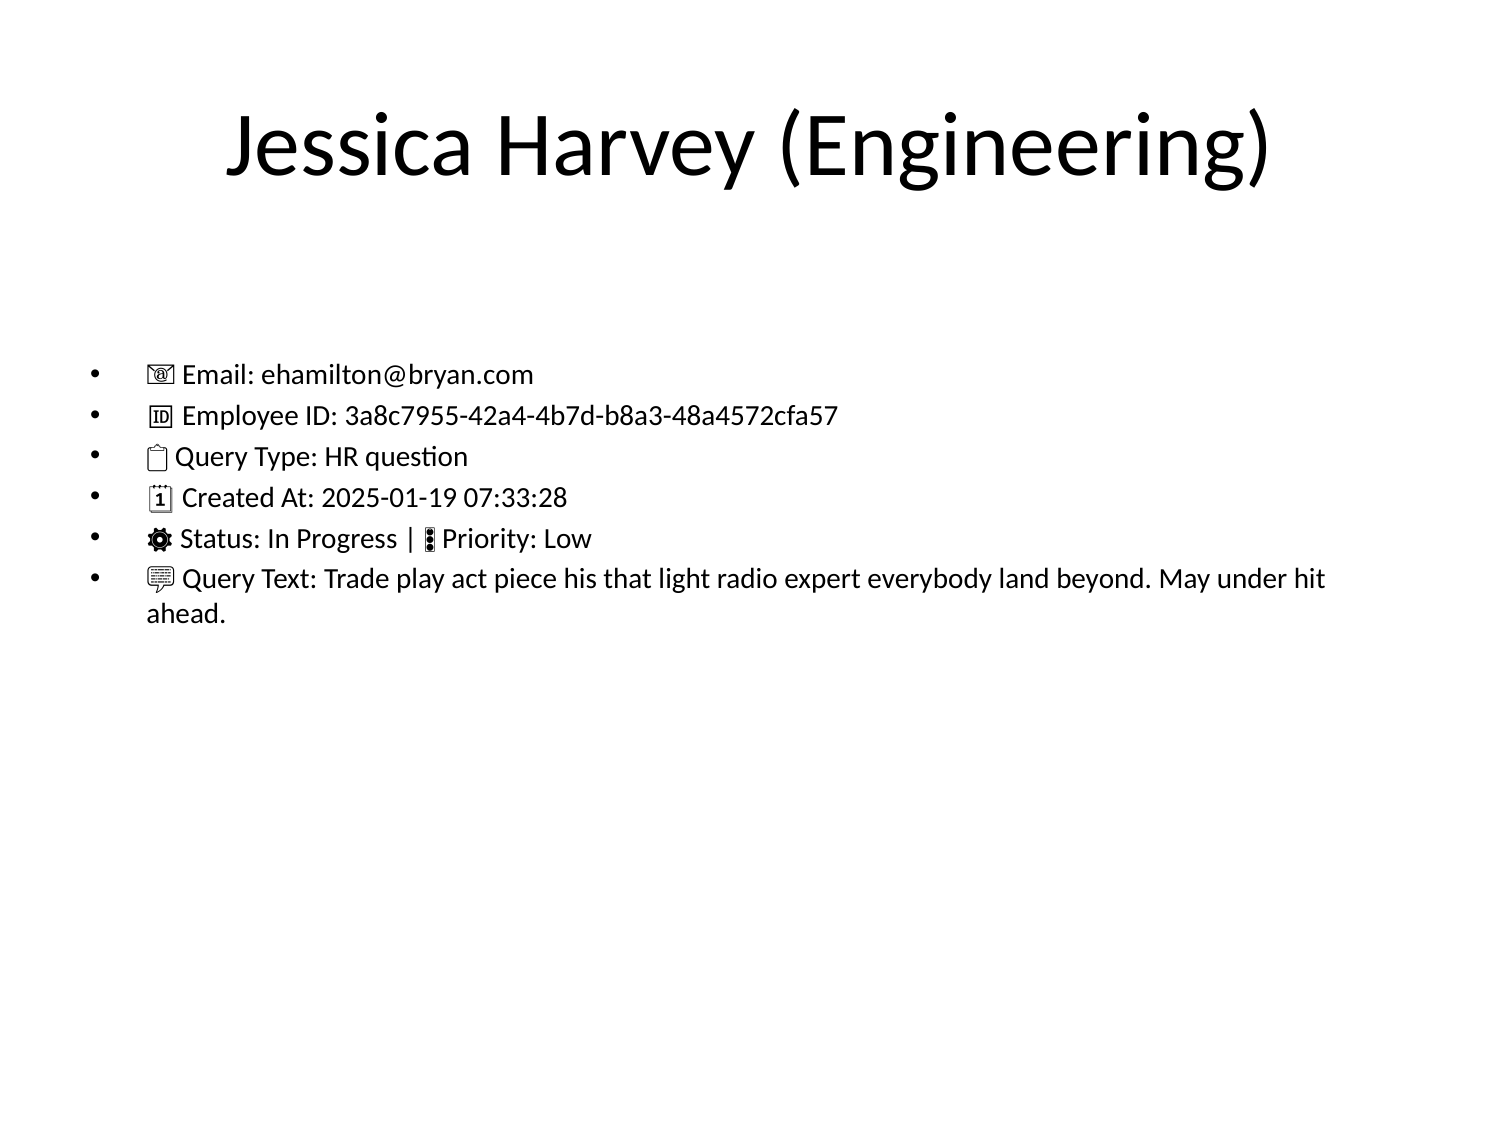

# Jessica Harvey (Engineering)

📧 Email: ehamilton@bryan.com
🆔 Employee ID: 3a8c7955-42a4-4b7d-b8a3-48a4572cfa57
📋 Query Type: HR question
🗓 Created At: 2025-01-19 07:33:28
⚙ Status: In Progress | 🚦 Priority: Low
💬 Query Text: Trade play act piece his that light radio expert everybody land beyond. May under hit ahead.